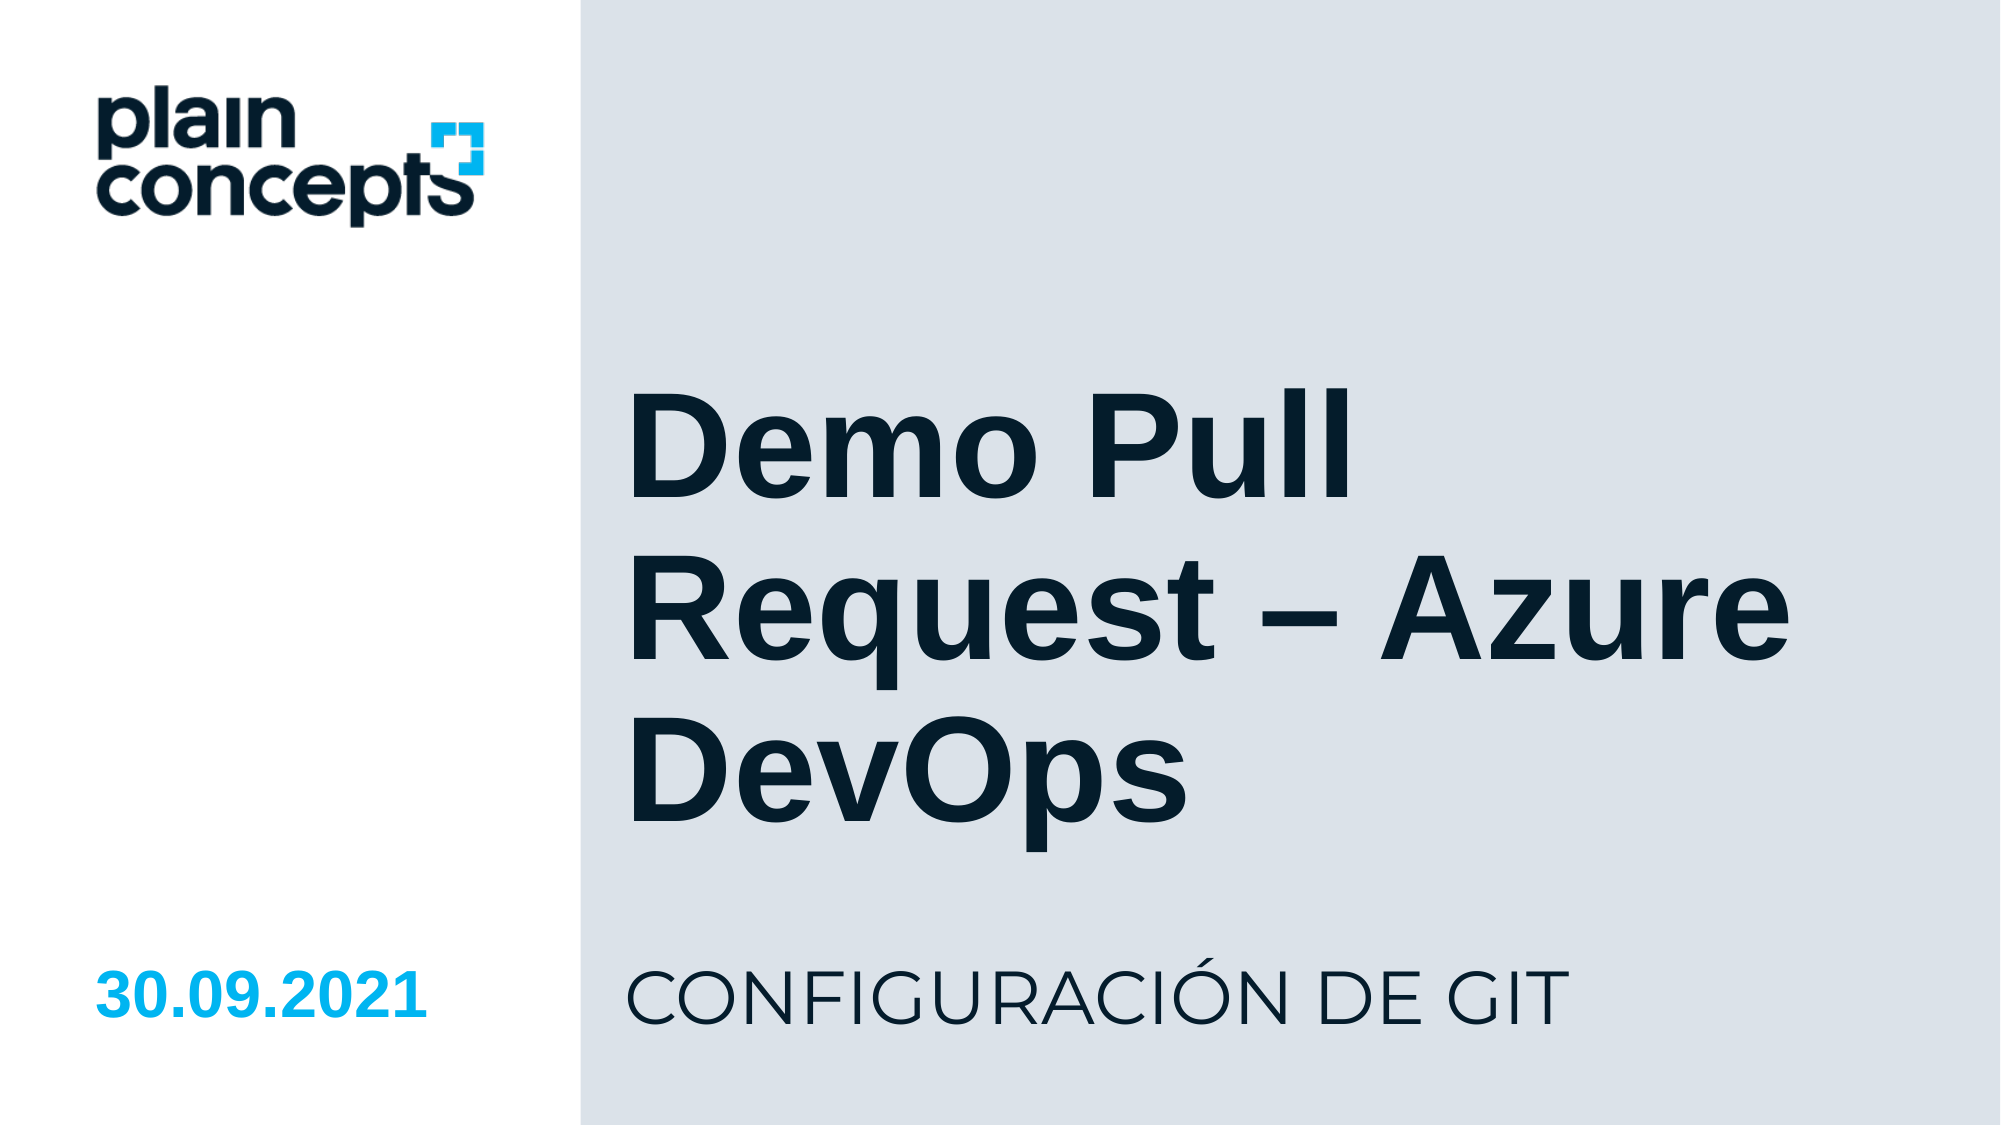

Demo Pull Request – Azure DevOps
CONFIGURACIÓN DE GIT
30.09.2021